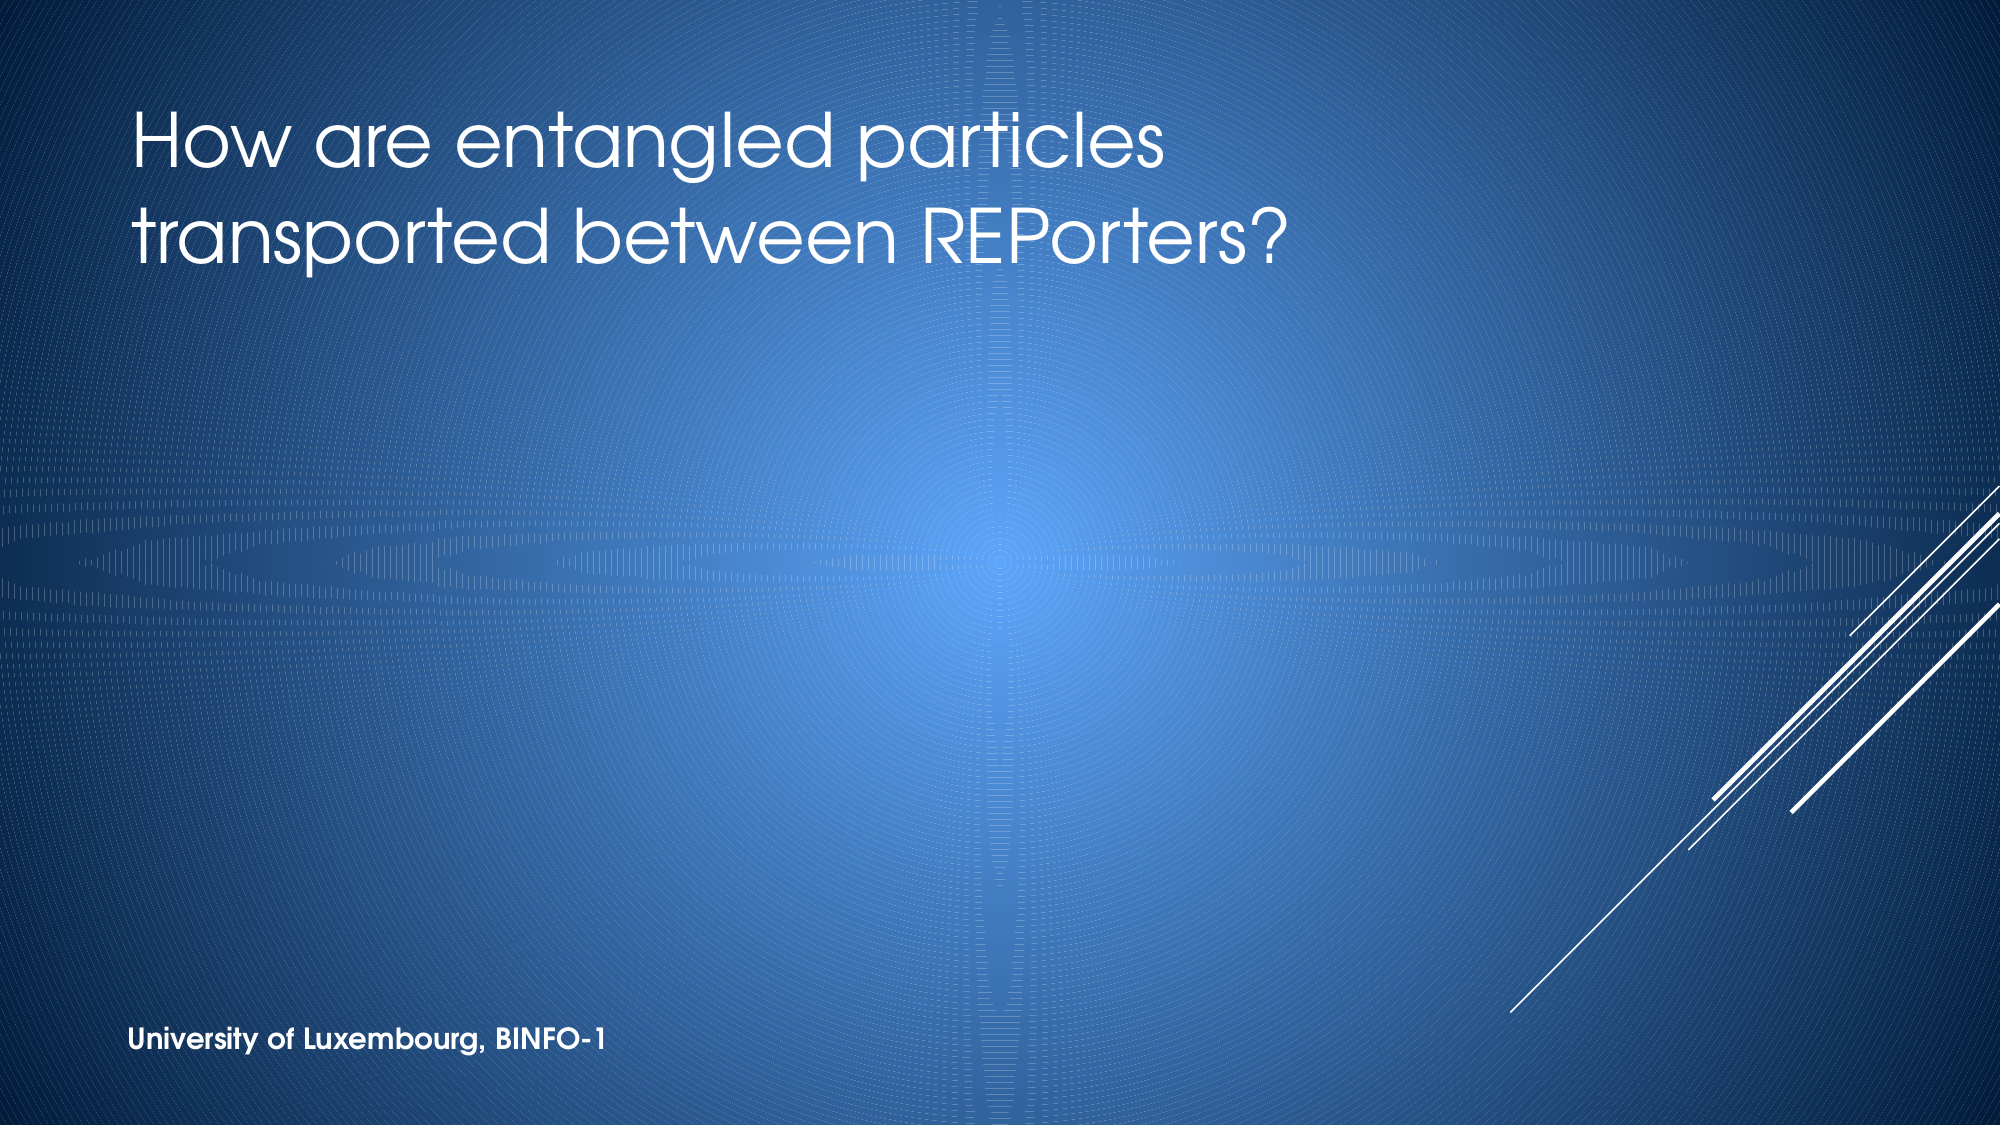

# How are entangled particles transported between REPorters?

University of Luxembourg, BINFO-1